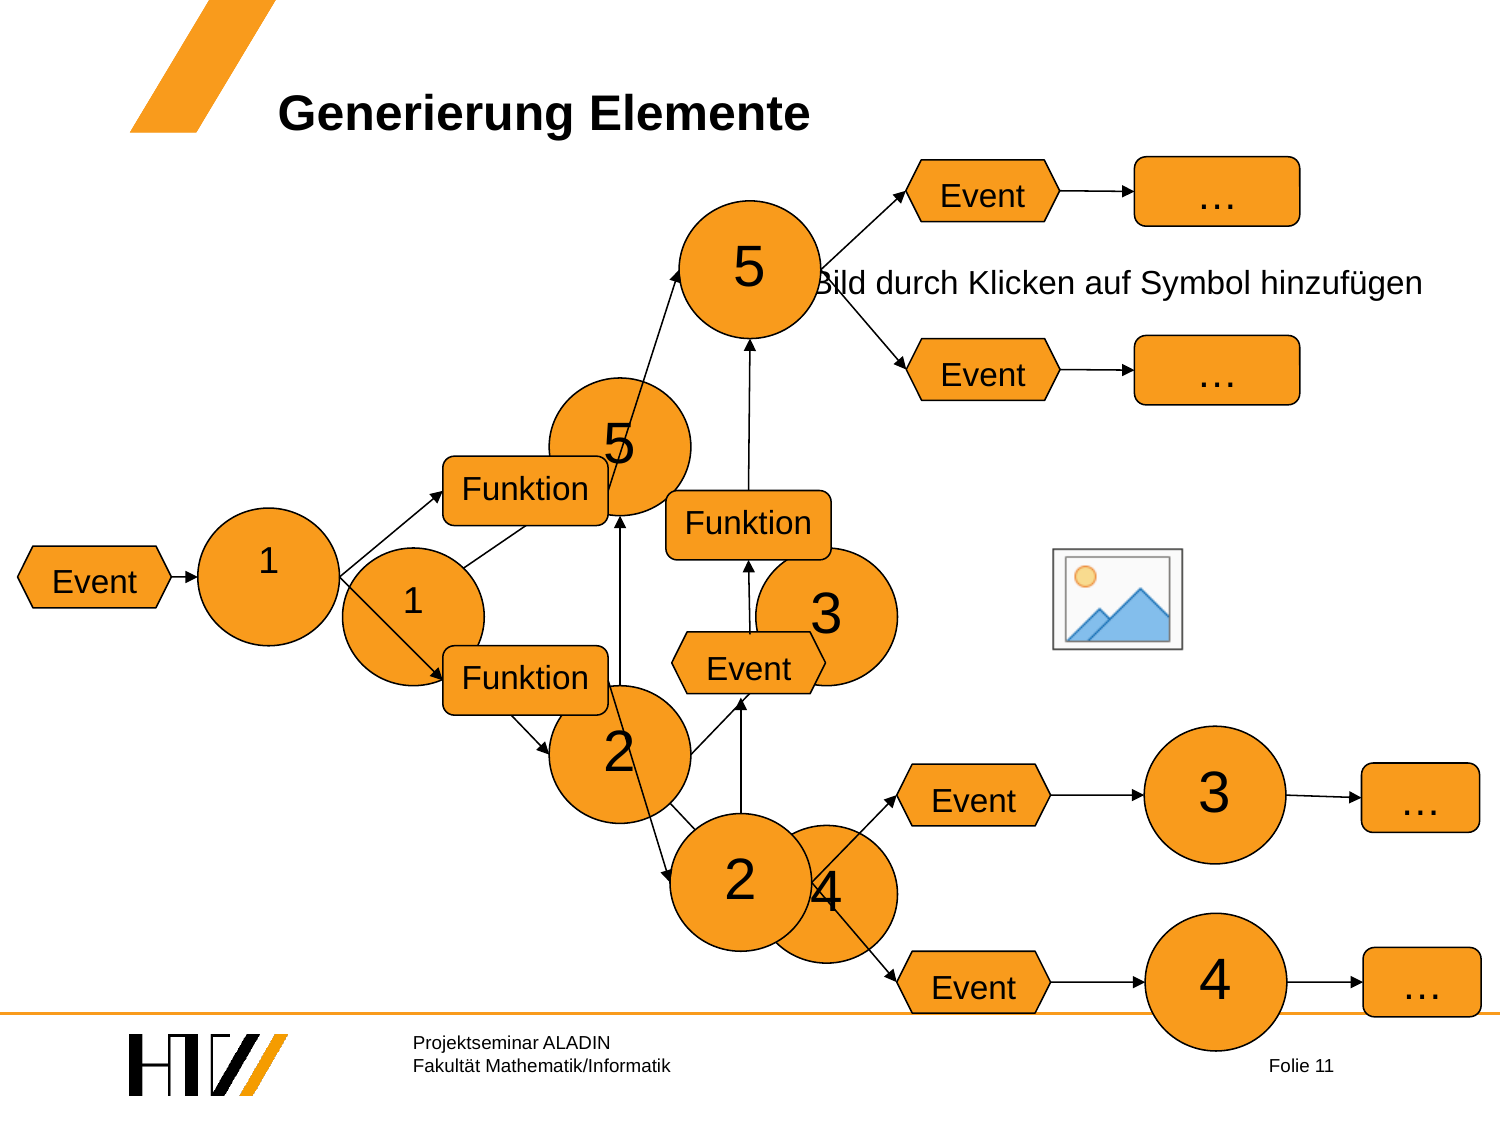

# Generierung Elemente
…
Event
5

…
Event
5
Funktion
Funktion
1
Event
1
3
Event
Funktion
2
3
…
Event
2
4
4
…
Event